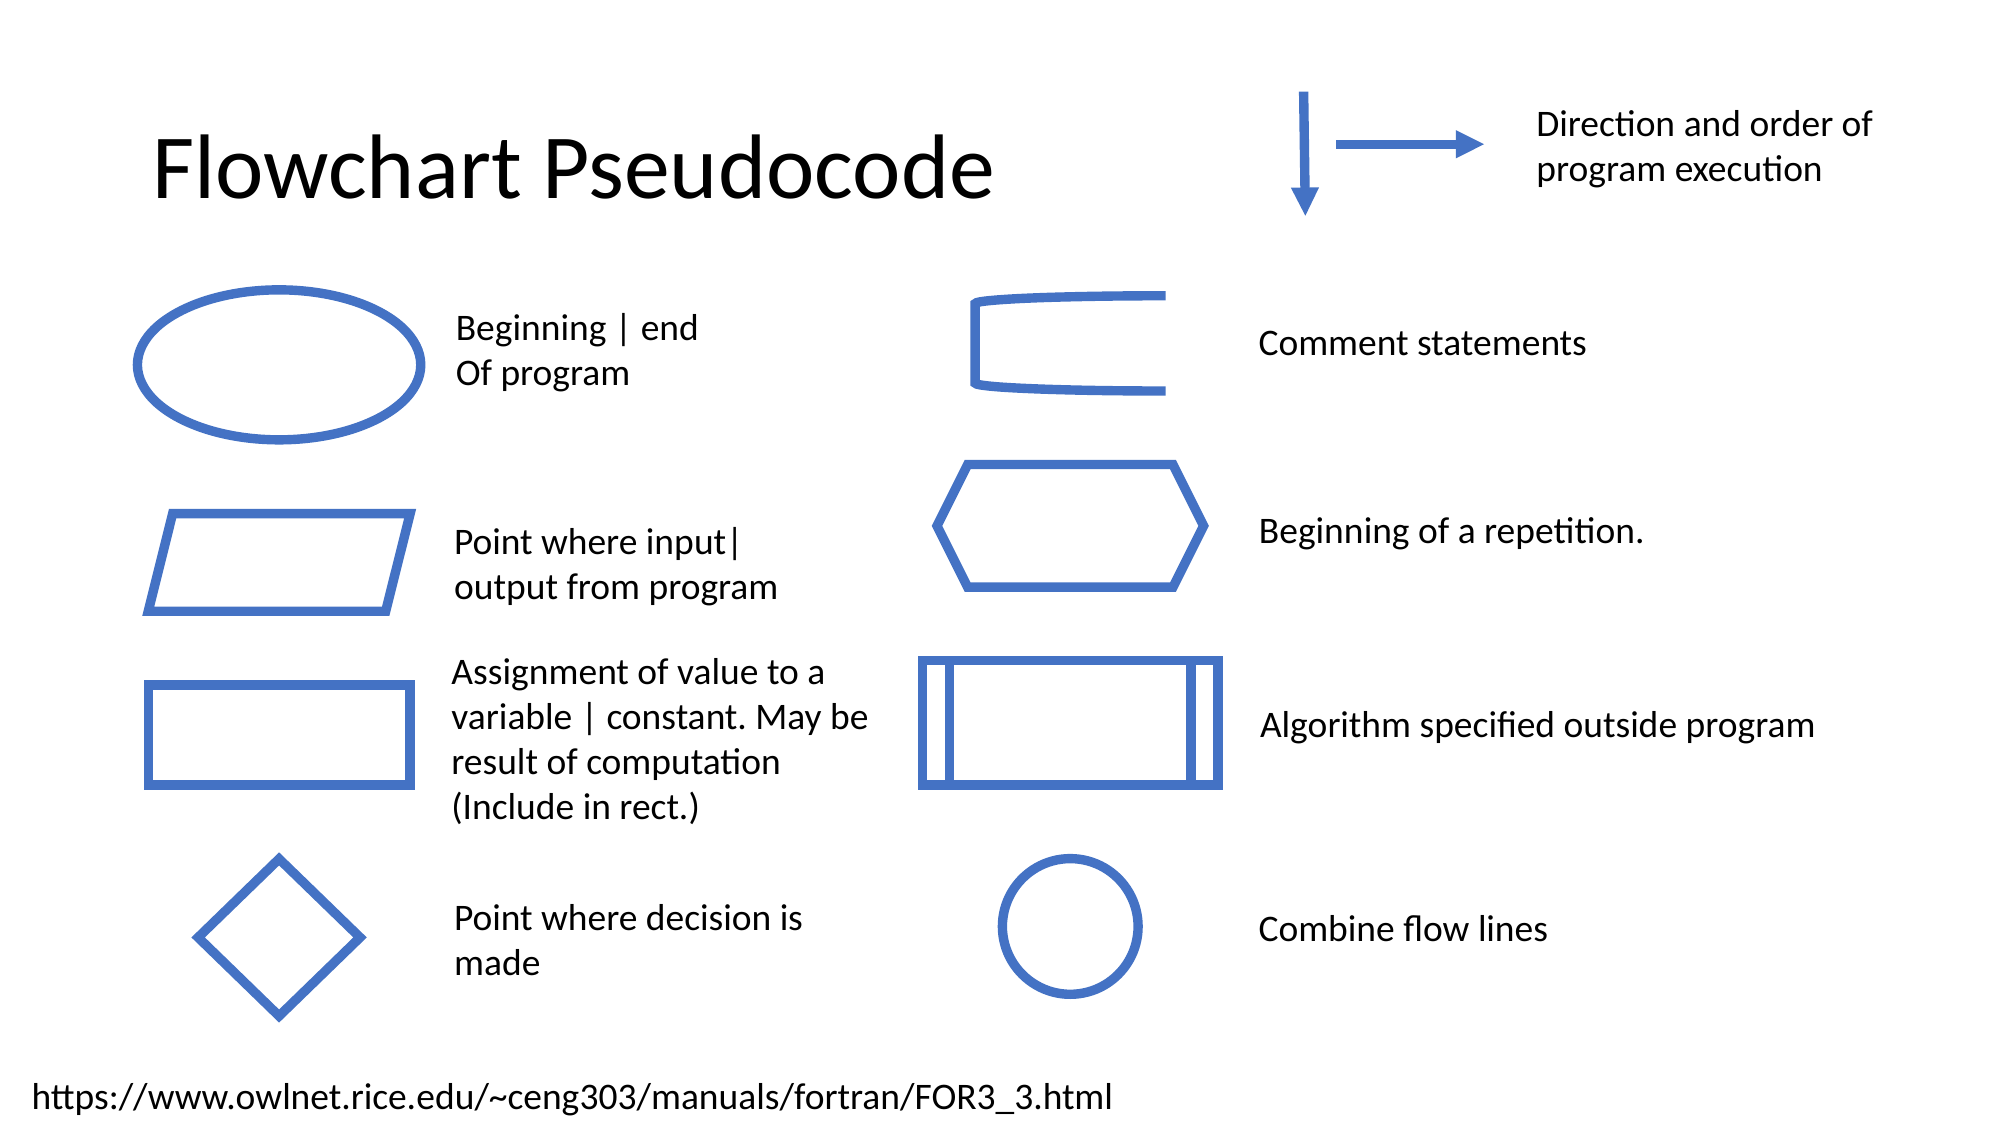

# Flowchart Pseudocode
Direction and order of program execution

Beginning | end
Of program
Comment statements

Beginning of a repetition.
Point where input| output from program

Assignment of value to a variable | constant. May be result of computation (Include in rect.)

Algorithm specified outside program

Point where decision is made
Combine flow lines
https://www.owlnet.rice.edu/~ceng303/manuals/fortran/FOR3_3.html